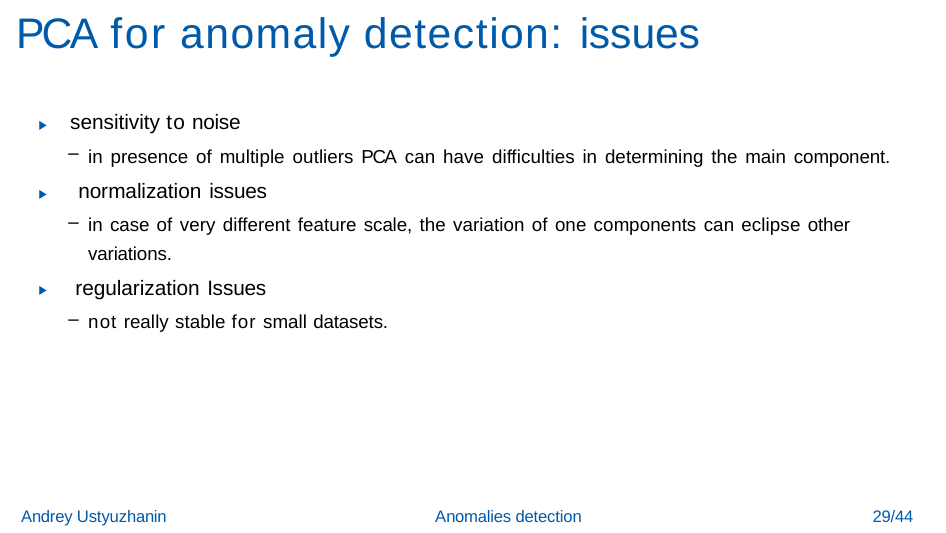

# PCA for anomaly detection: issues
▶  sensitivity to noise
in presence of multiple outliers PCA can have difficulties in determining the main component.
▶  normalization issues
in case of very different feature scale, the variation of one components can eclipse other variations.
▶  regularization Issues
not really stable for small datasets.
29/44
Andrey Ustyuzhanin
Anomalies detection